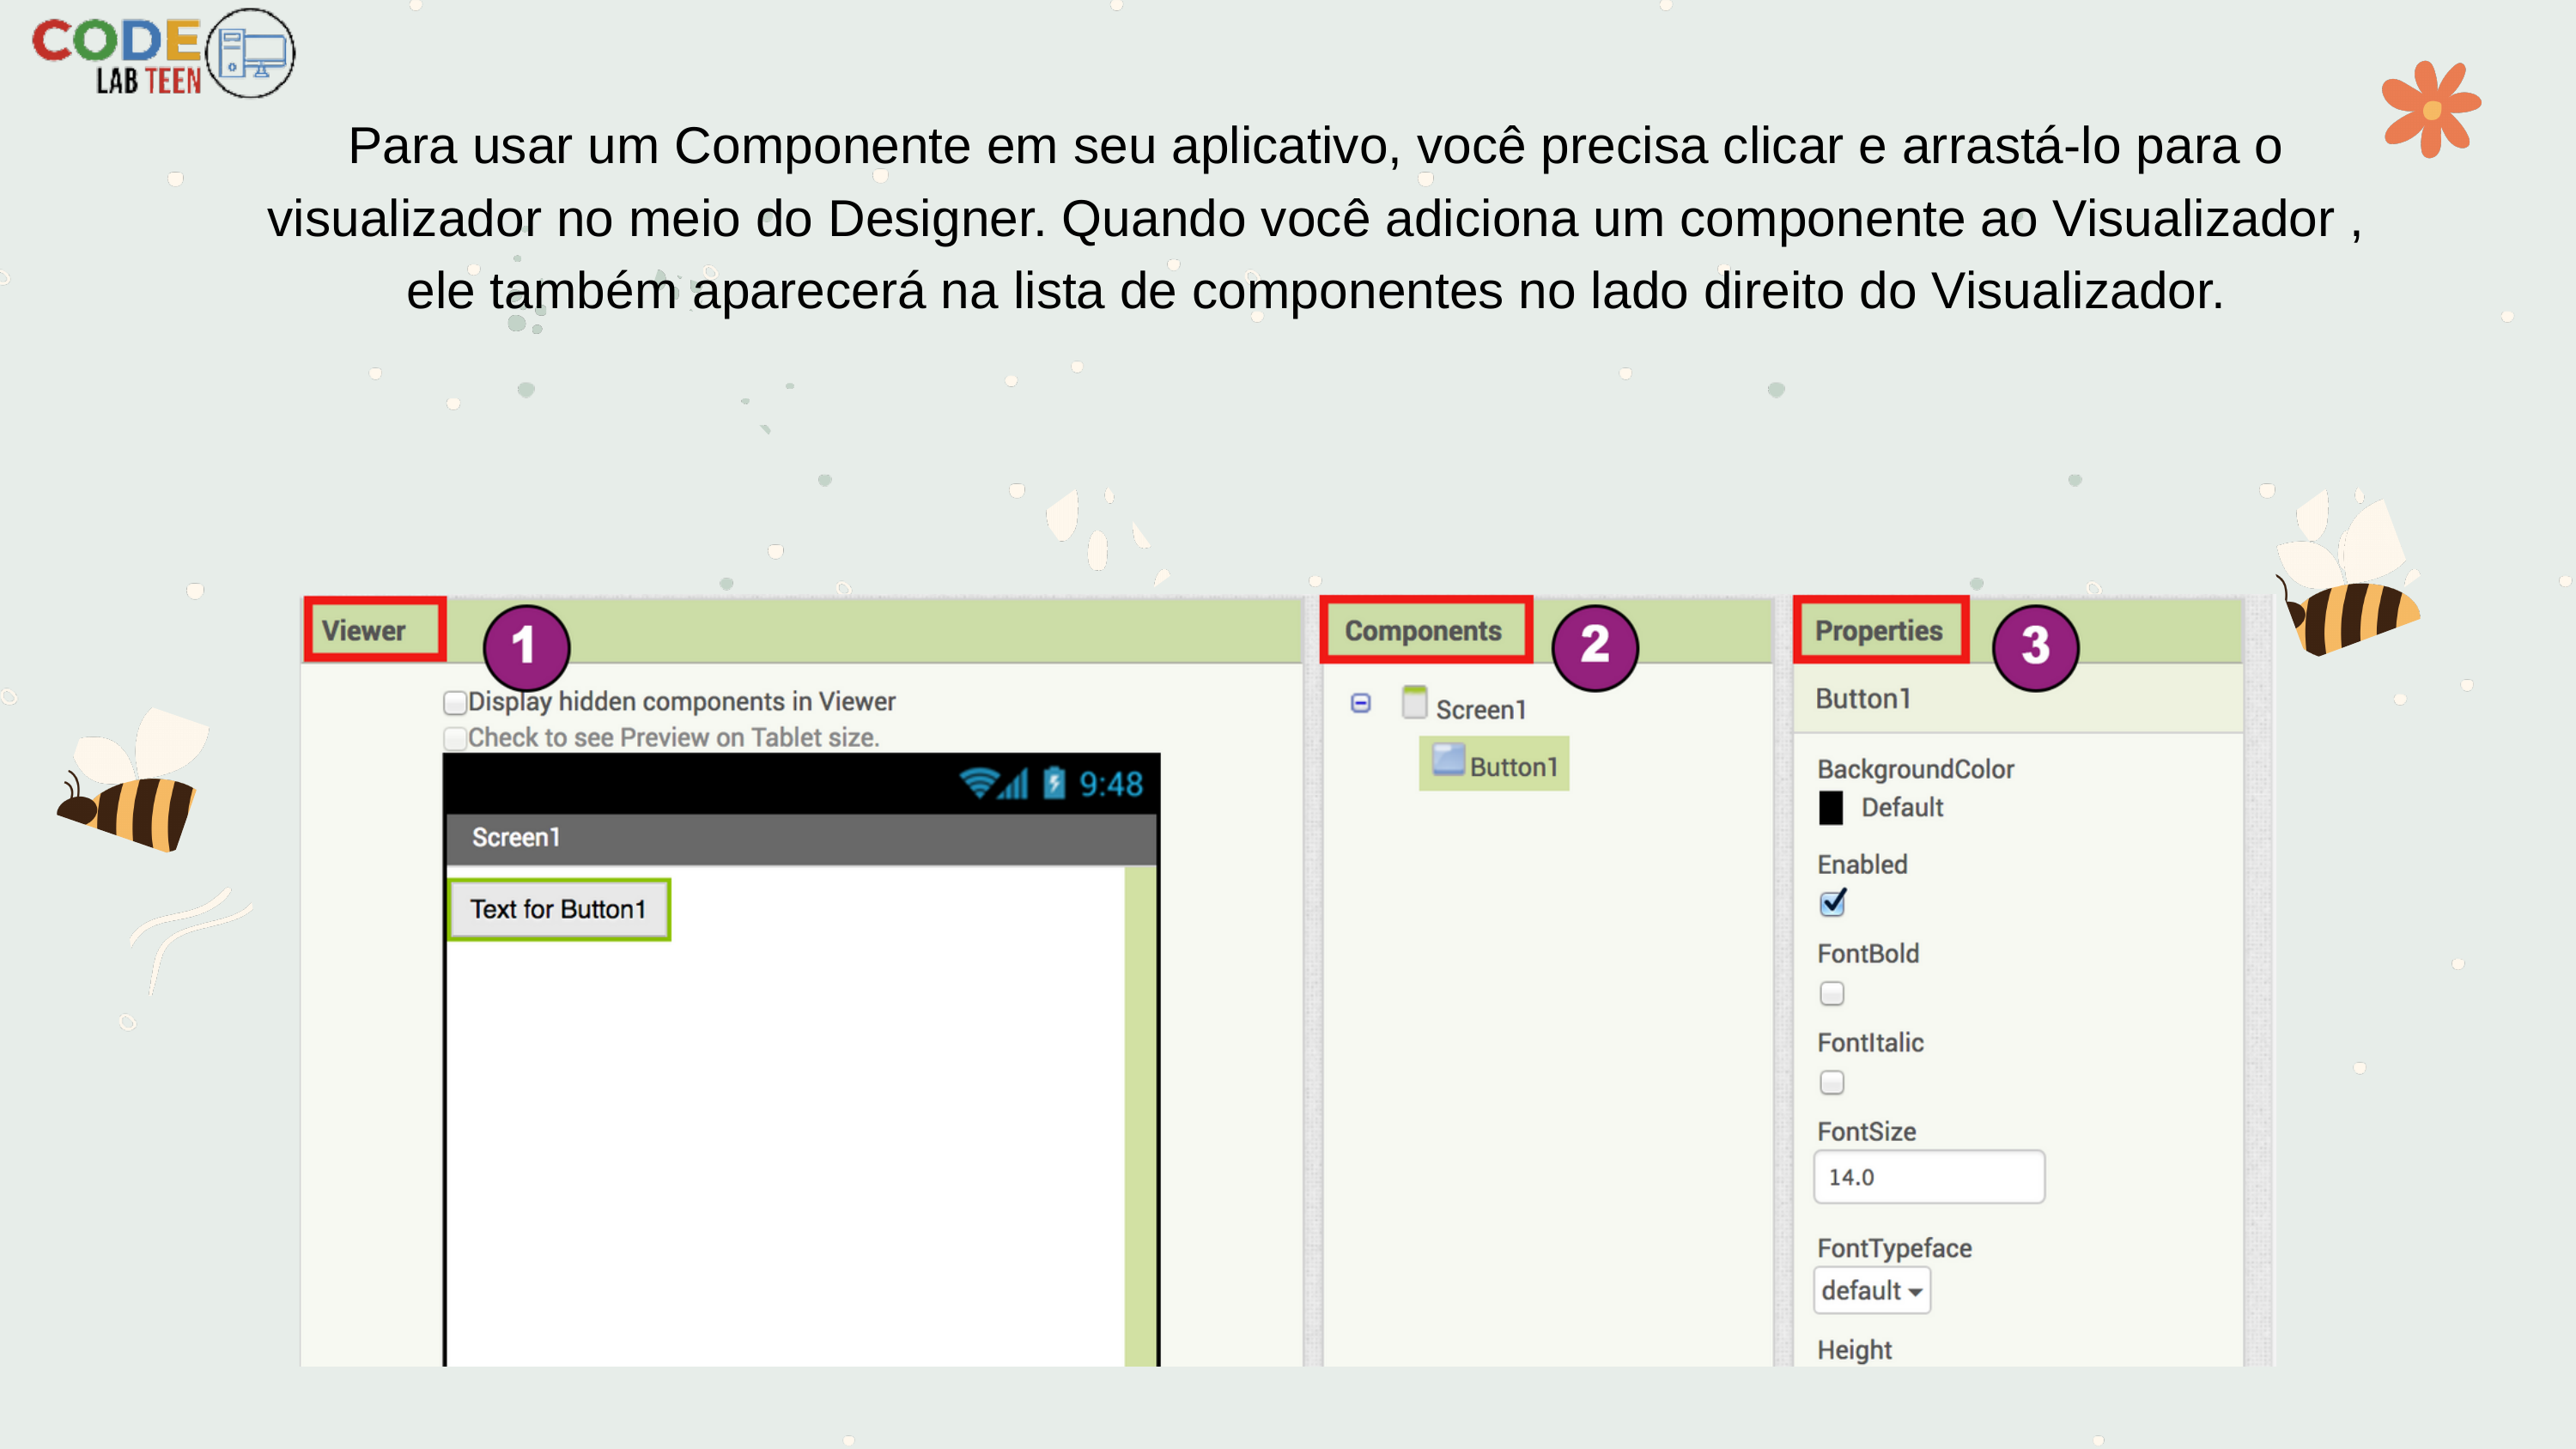

Para usar um Componente em seu aplicativo, você precisa clicar e arrastá-lo para o visualizador no meio do Designer. Quando você adiciona um componente ao Visualizador , ele também aparecerá na lista de componentes no lado direito do Visualizador.